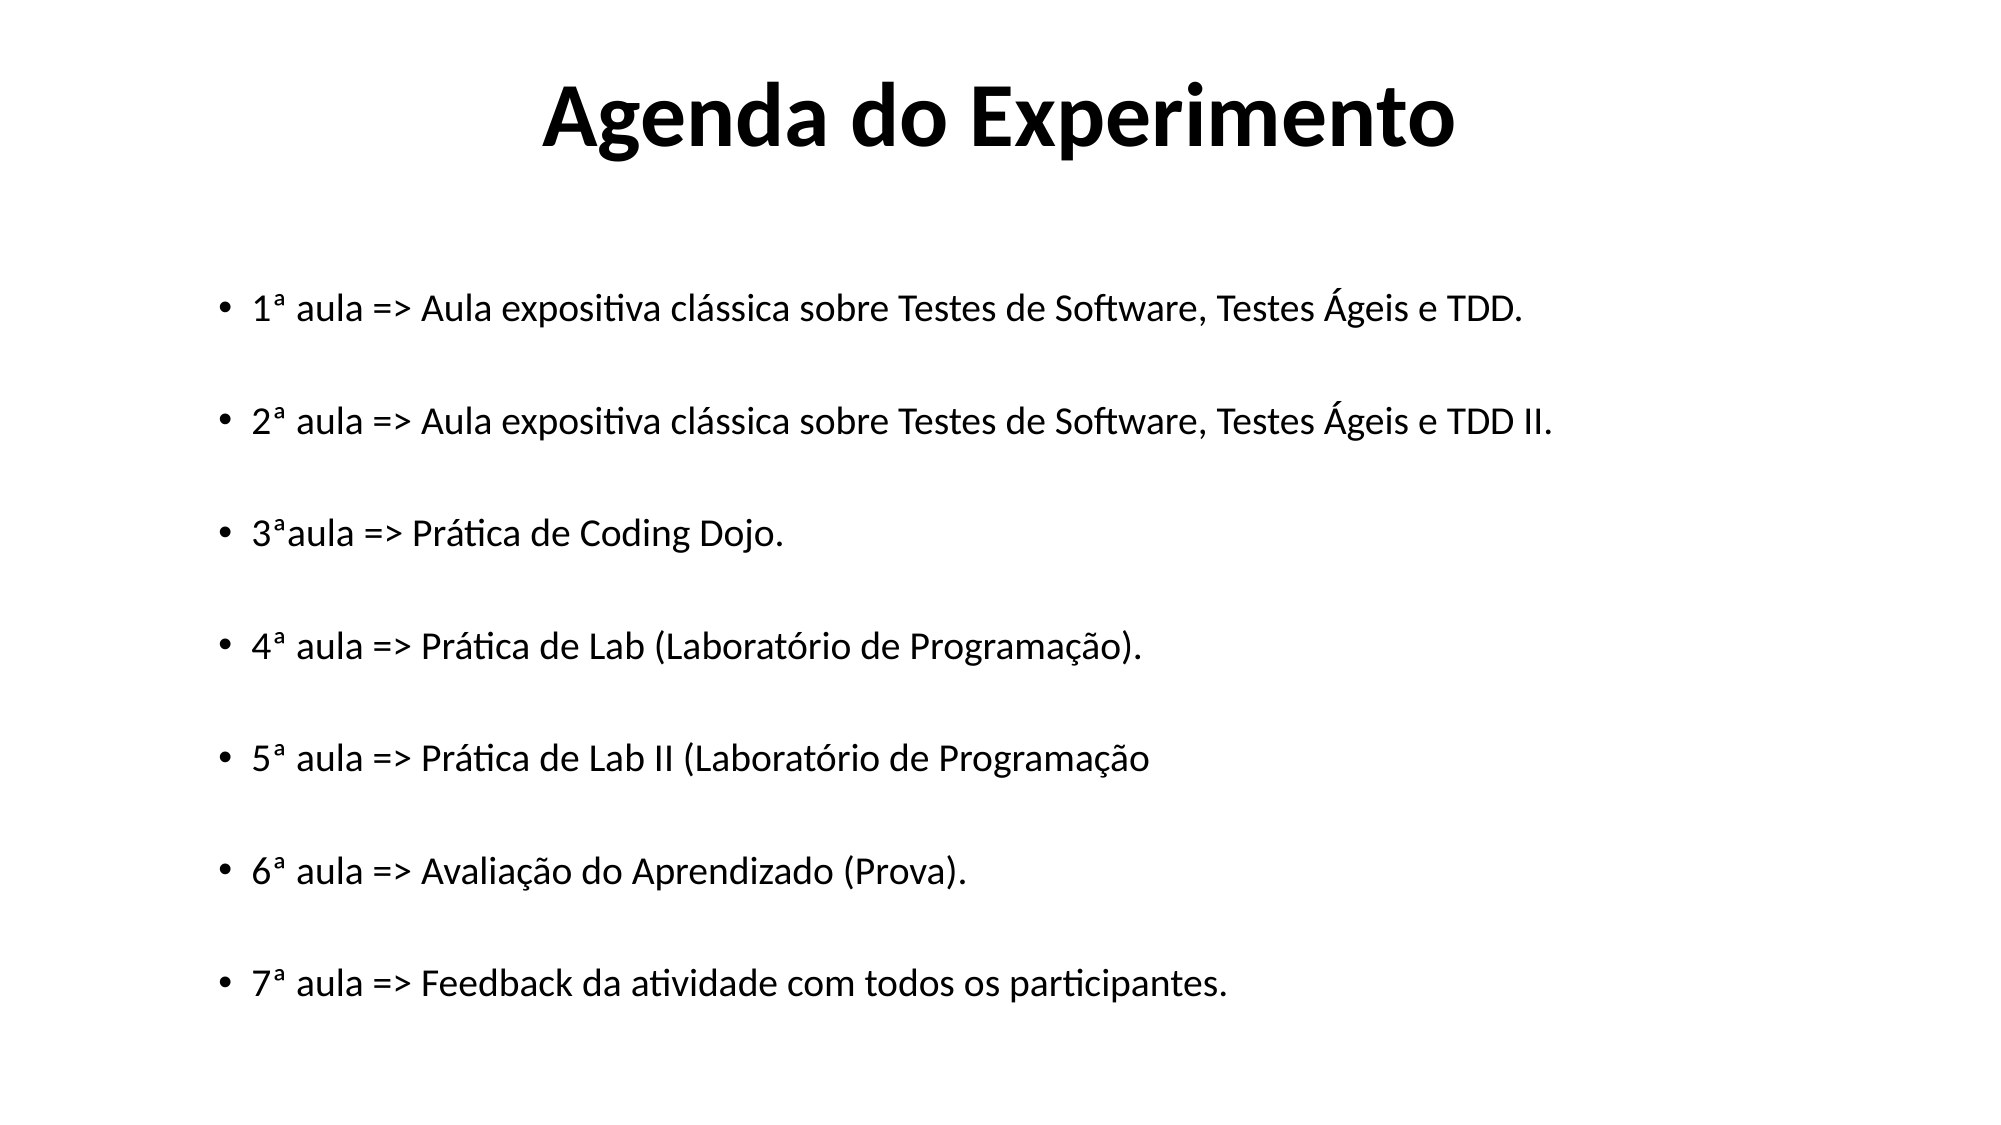

# Agenda do Experimento

1ª aula => Aula expositiva clássica sobre Testes de Software, Testes Ágeis e TDD.

2ª aula => Aula expositiva clássica sobre Testes de Software, Testes Ágeis e TDD II.

3ªaula => Prática de Coding Dojo.

4ª aula => Prática de Lab (Laboratório de Programação).

5ª aula => Prática de Lab II (Laboratório de Programação

6ª aula => Avaliação do Aprendizado (Prova).

7ª aula => Feedback da atividade com todos os participantes.